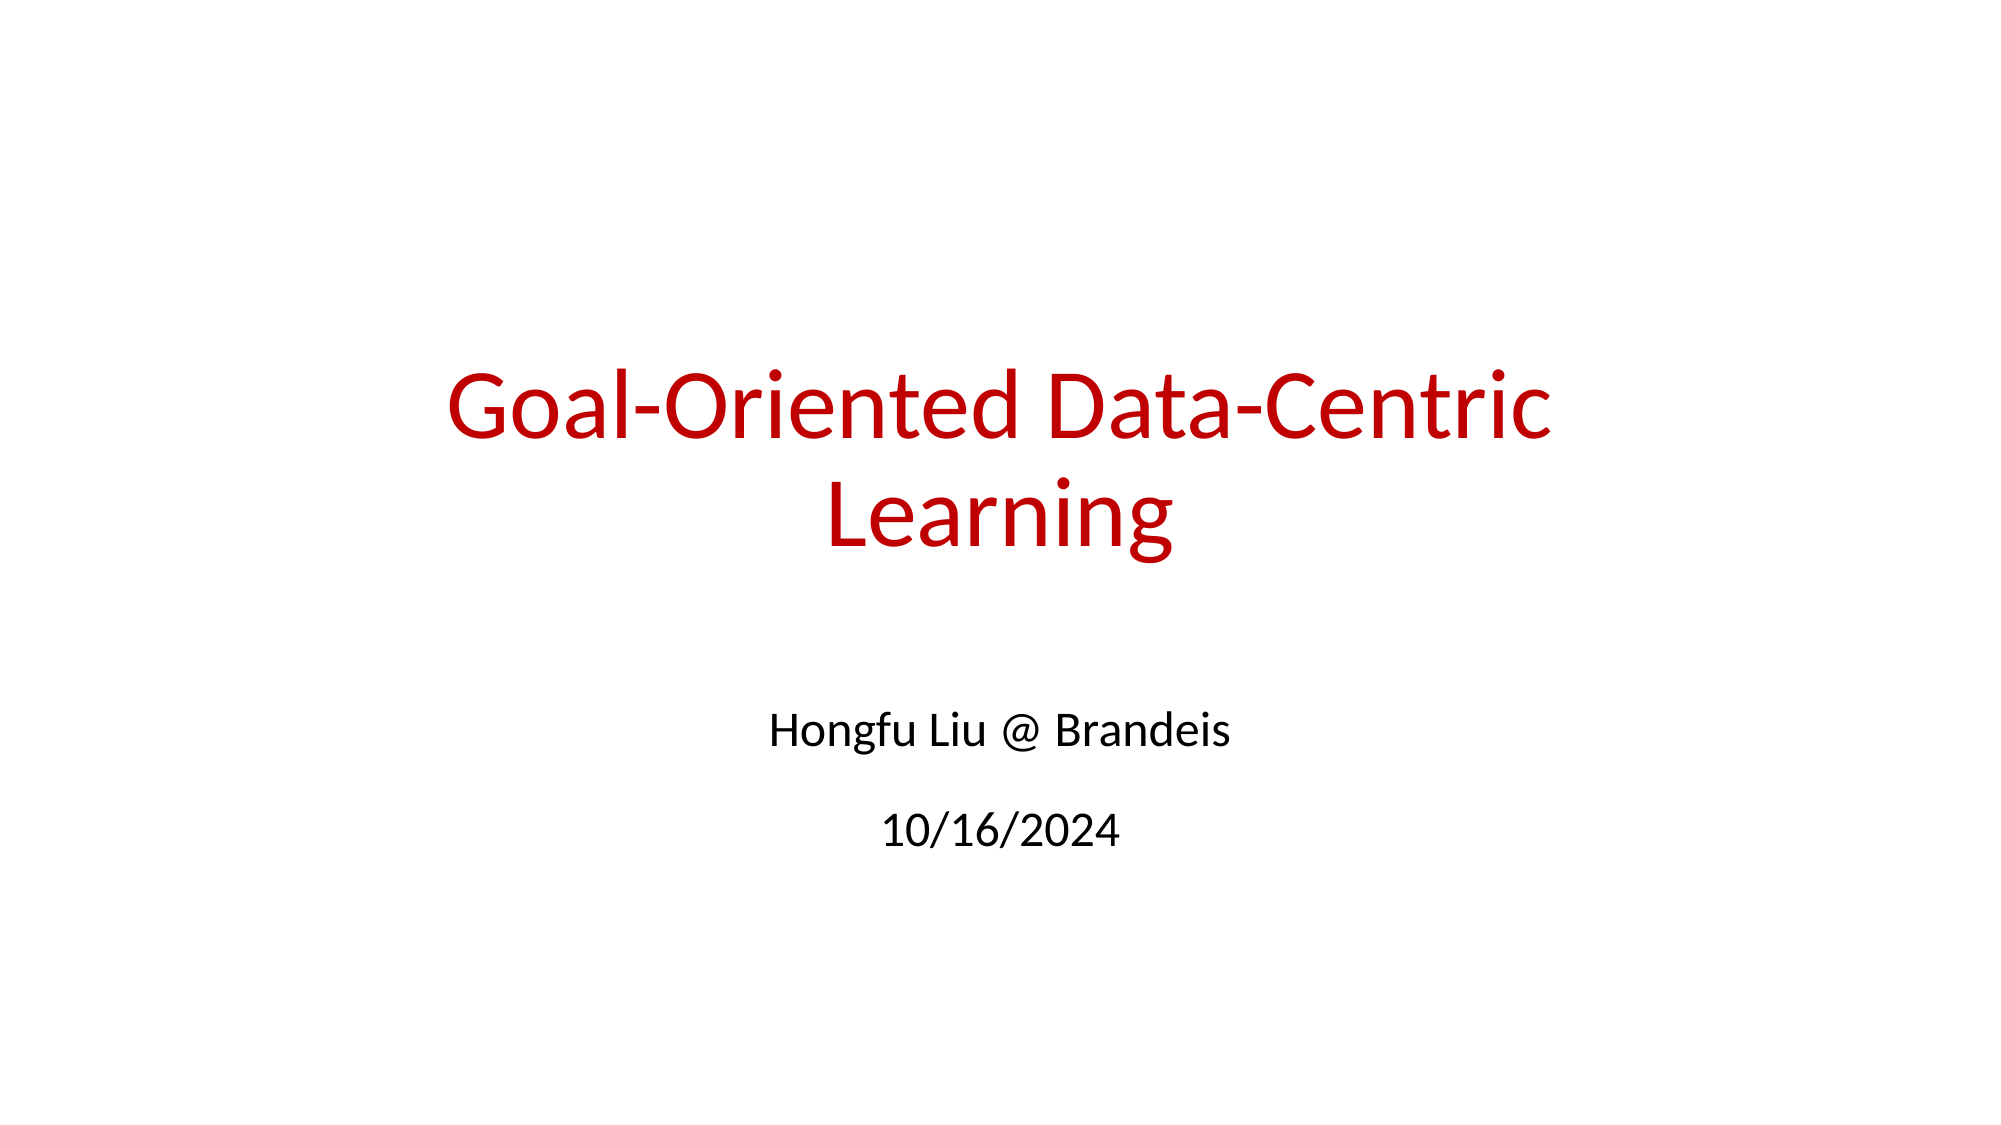

# Goal-Oriented Data-Centric Learning
Hongfu Liu @ Brandeis
10/16/2024